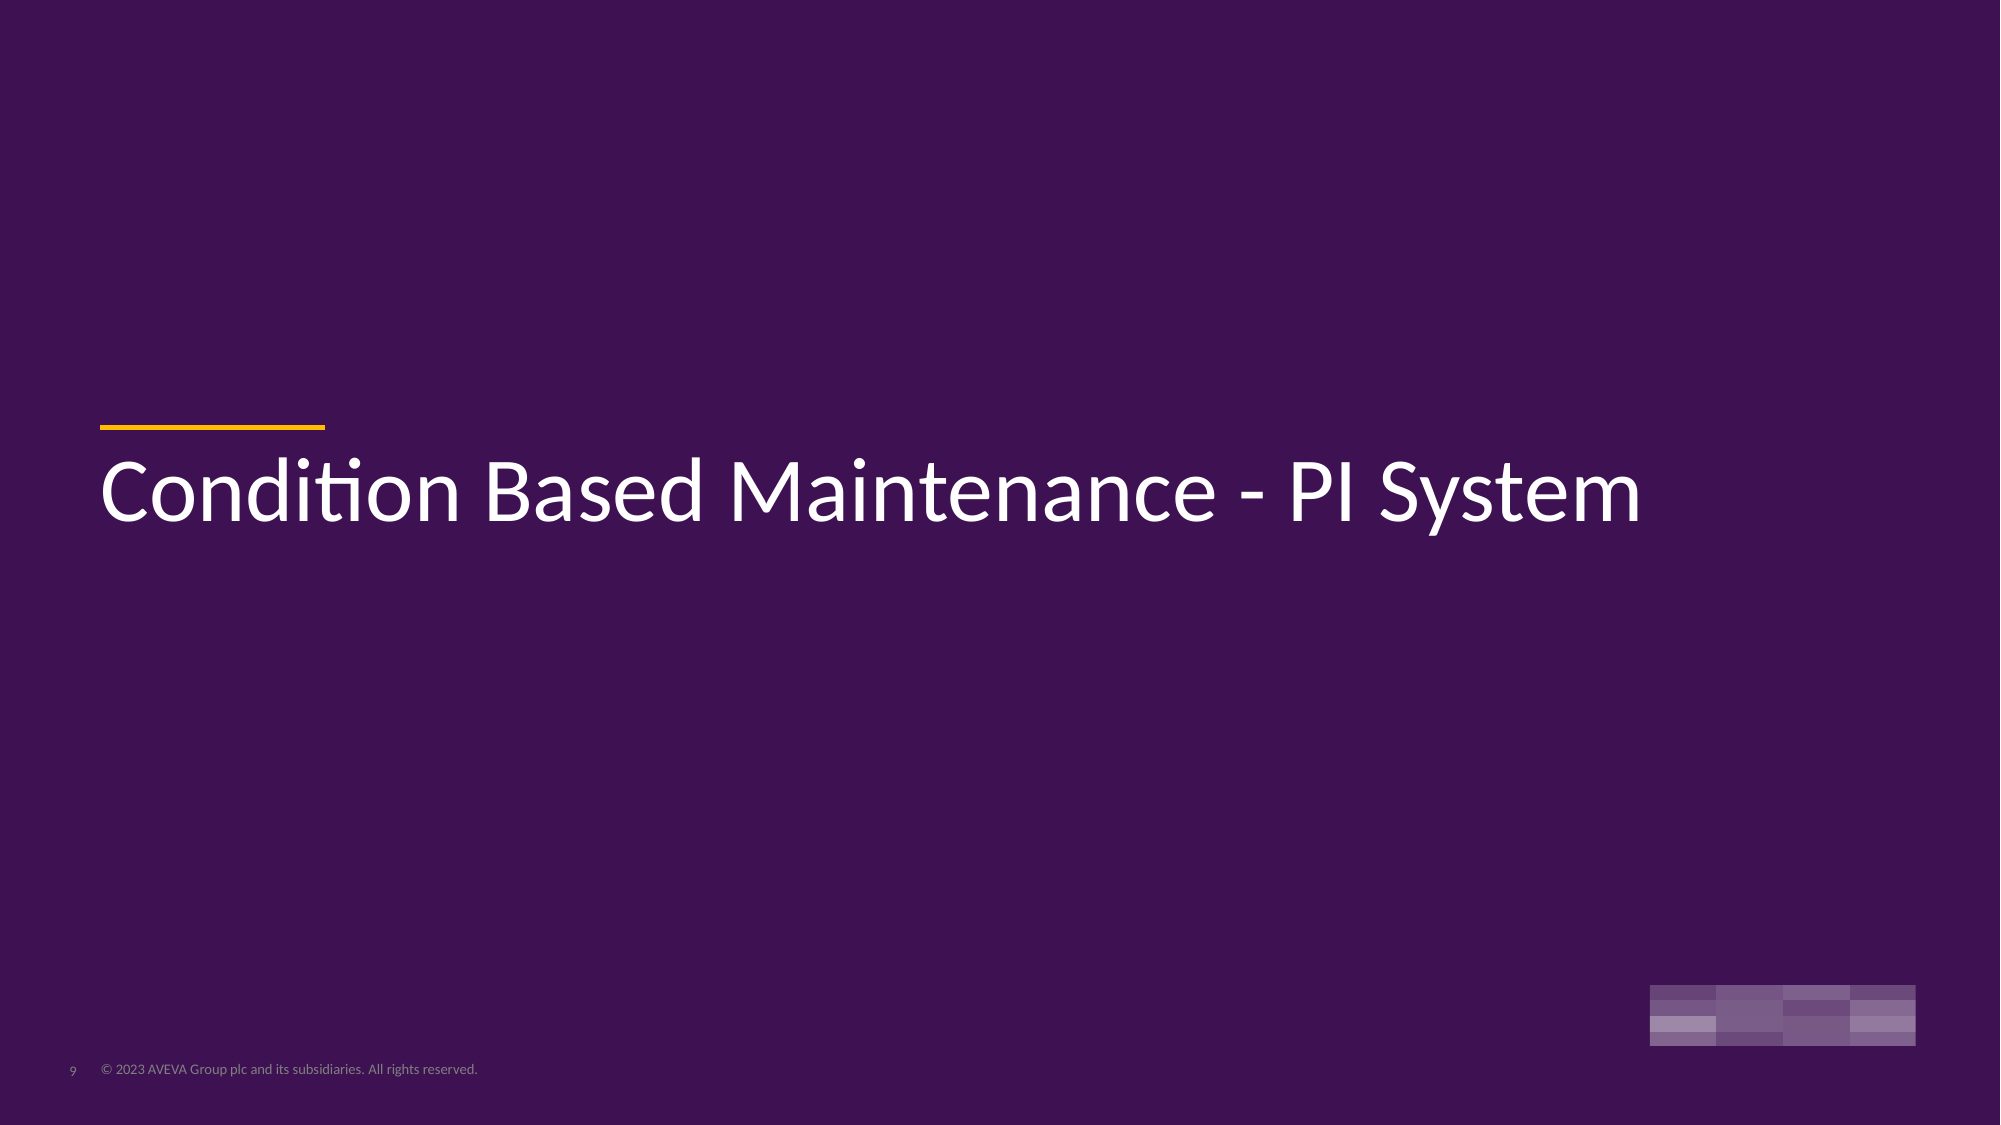

Condition Based Maintenance - PI System
9
© 2023 AVEVA Group plc and its subsidiaries. All rights reserved.